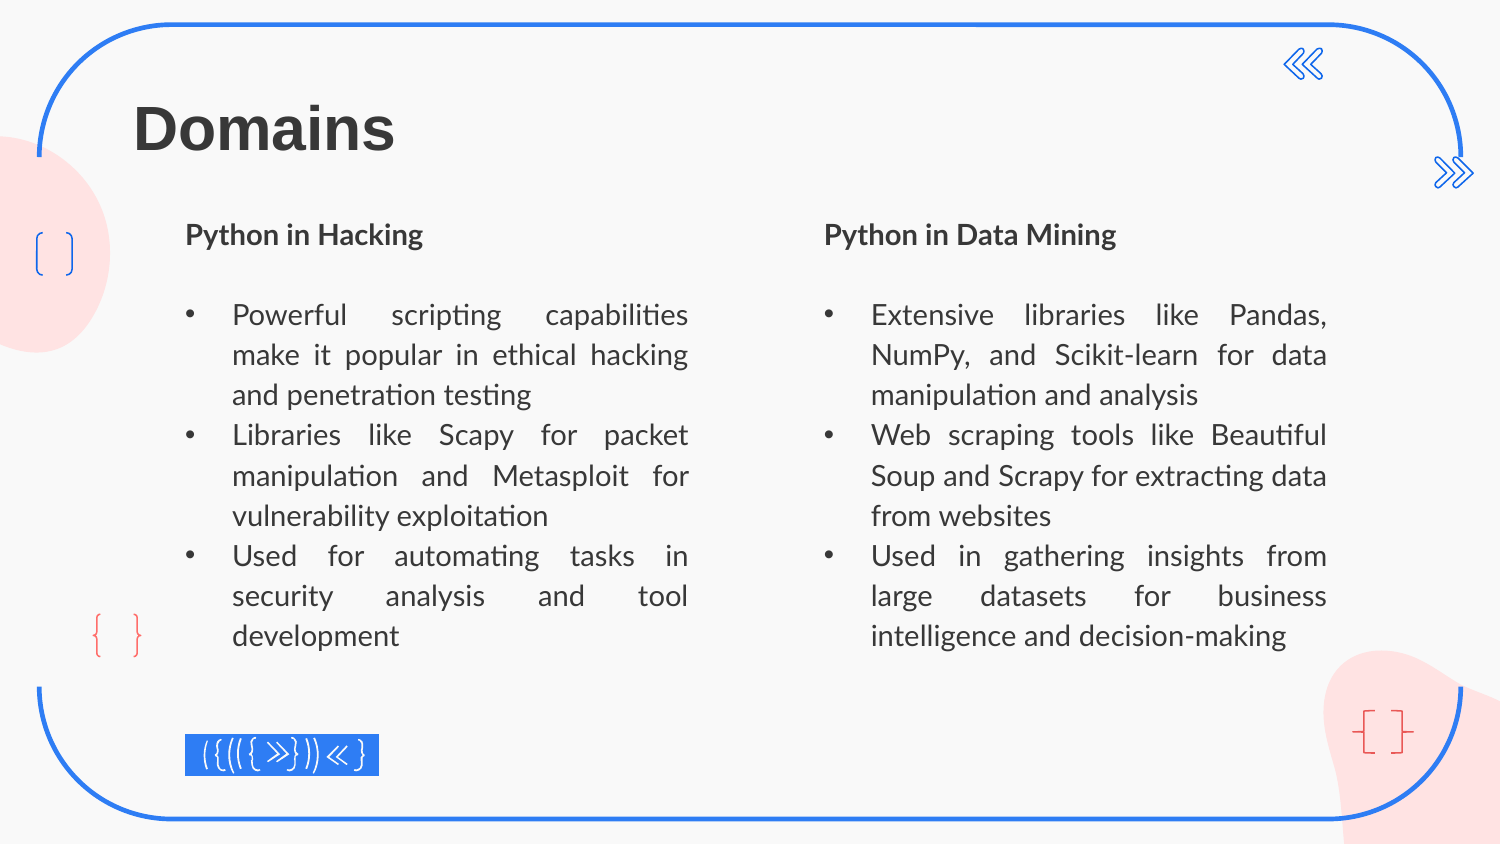

# Domains
Python in Hacking

Powerful scripting capabilities make it popular in ethical hacking and penetration testing
Libraries like Scapy for packet manipulation and Metasploit for vulnerability exploitation
Used for automating tasks in security analysis and tool development
Python in Data Mining

Extensive libraries like Pandas, NumPy, and Scikit-learn for data manipulation and analysis
Web scraping tools like Beautiful Soup and Scrapy for extracting data from websites
Used in gathering insights from large datasets for business intelligence and decision-making